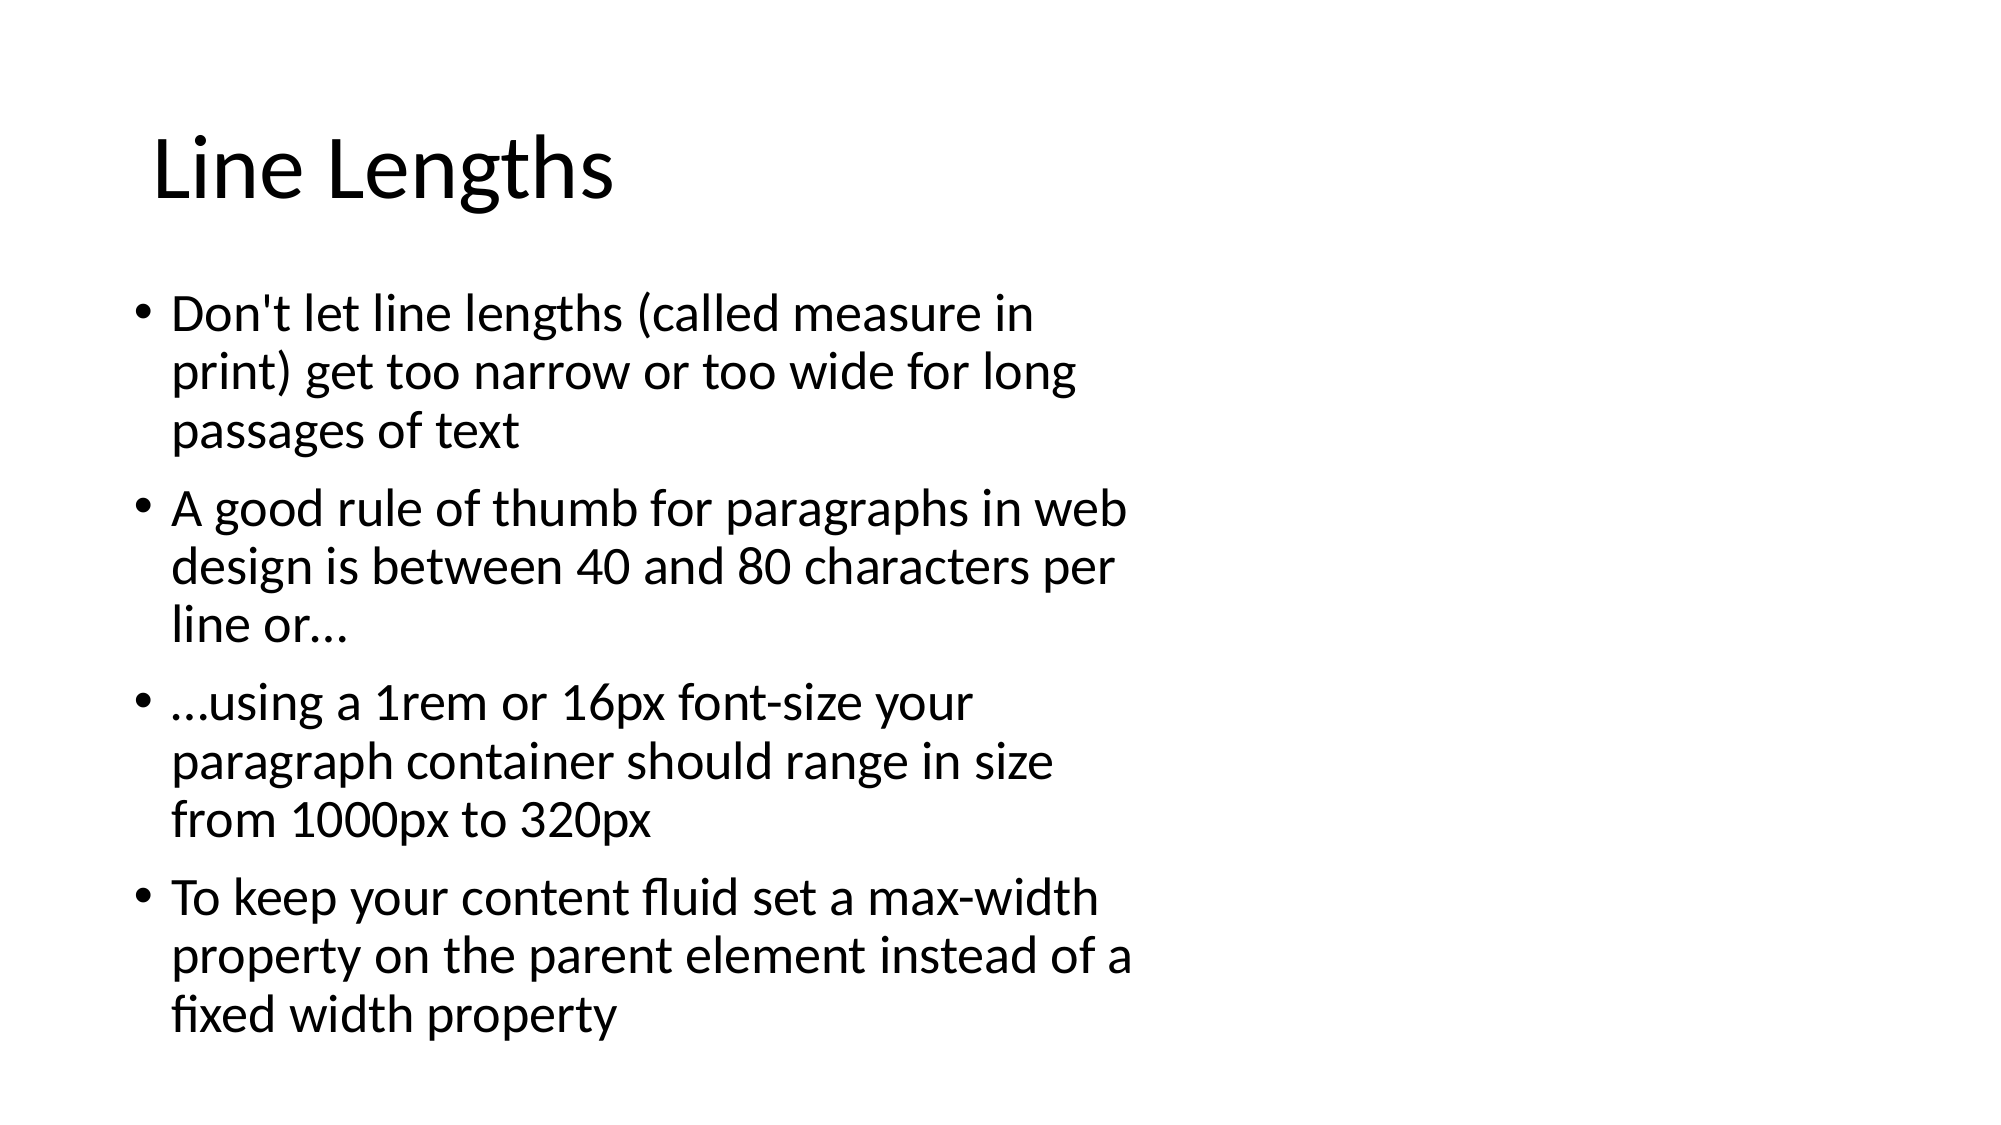

# Line Lengths
Don't let line lengths (called measure in print) get too narrow or too wide for long passages of text
A good rule of thumb for paragraphs in web design is between 40 and 80 characters per line or…
…using a 1rem or 16px font-size your paragraph container should range in size from 1000px to 320px
To keep your content fluid set a max-width property on the parent element instead of a fixed width property